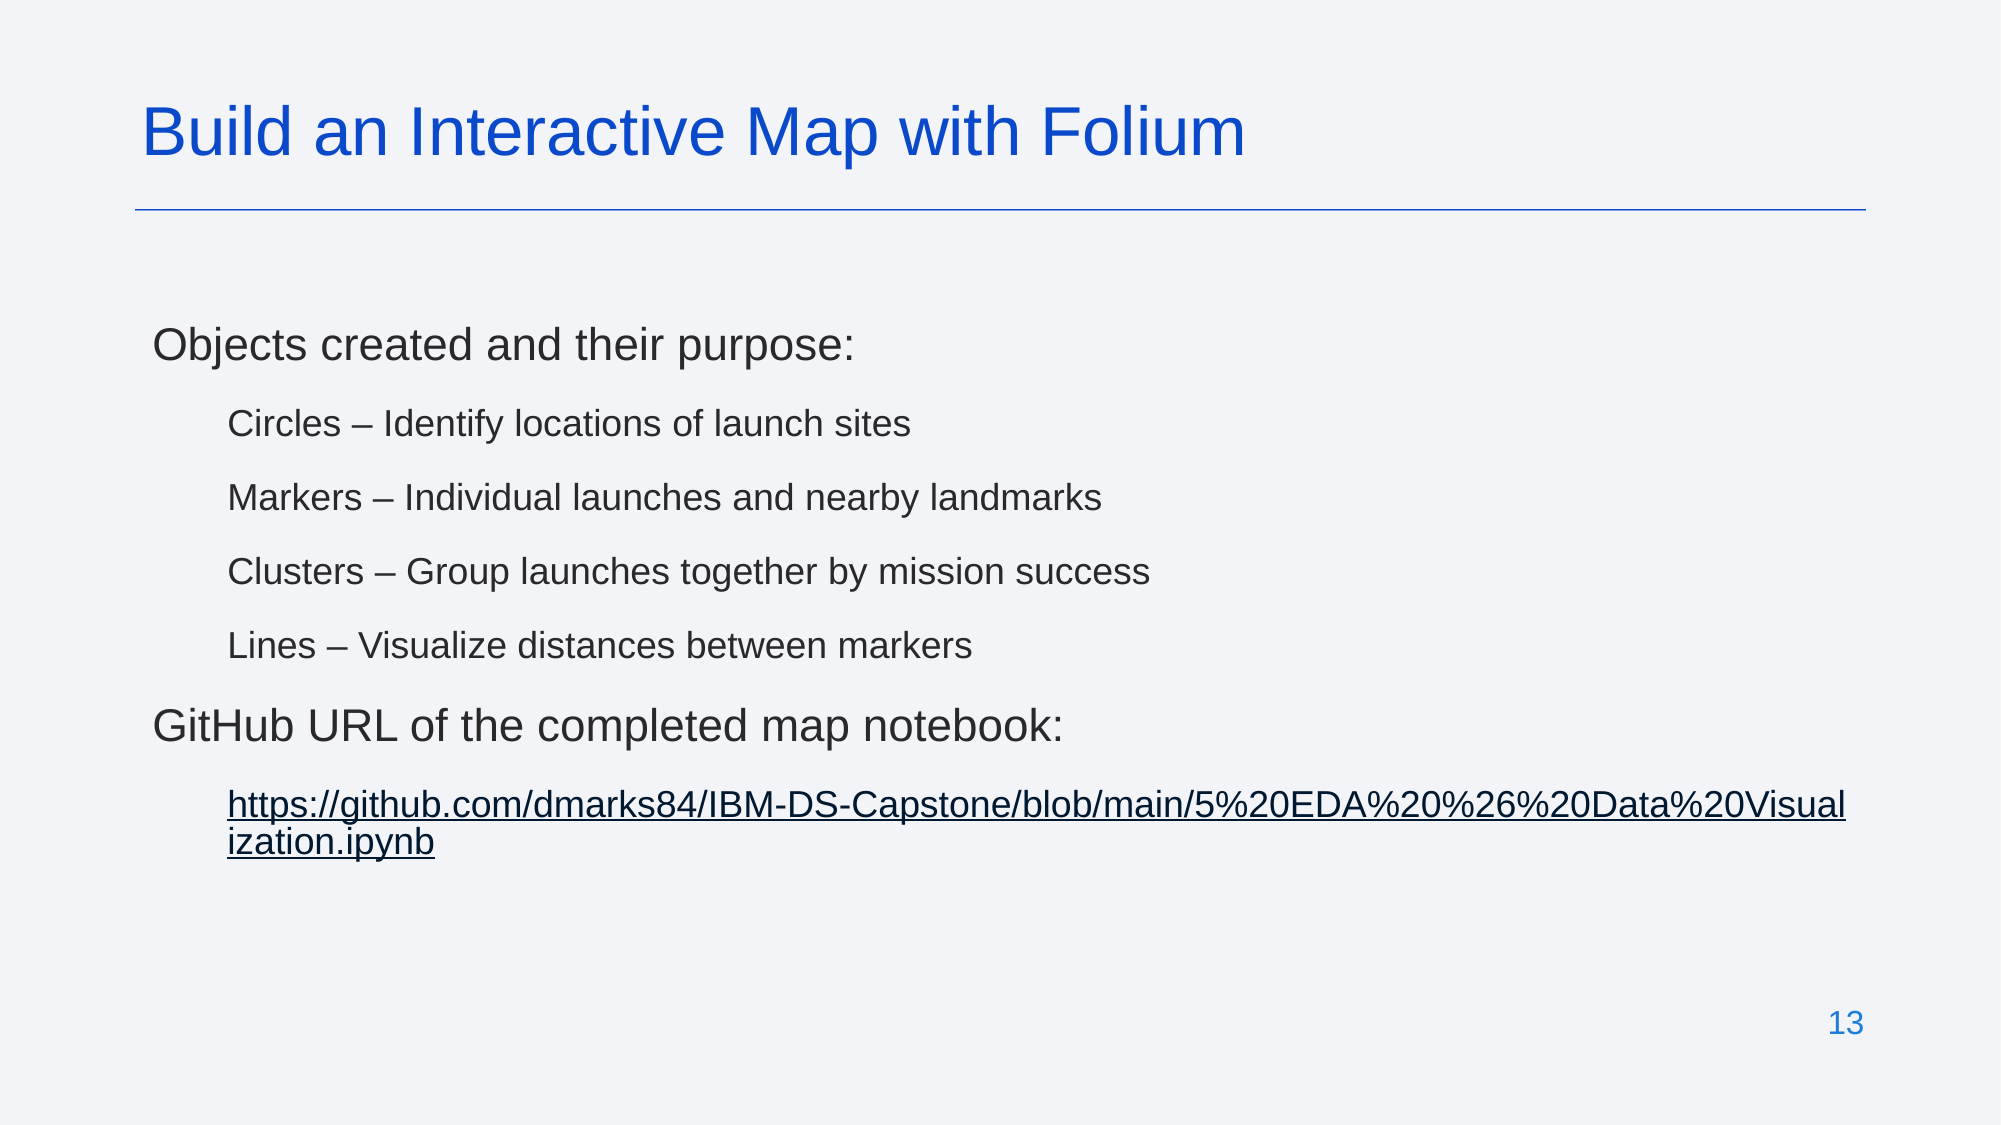

Build an Interactive Map with Folium
Objects created and their purpose:
Circles – Identify locations of launch sites
Markers – Individual launches and nearby landmarks
Clusters – Group launches together by mission success
Lines – Visualize distances between markers
GitHub URL of the completed map notebook:
https://github.com/dmarks84/IBM-DS-Capstone/blob/main/5%20EDA%20%26%20Data%20Visualization.ipynb

13